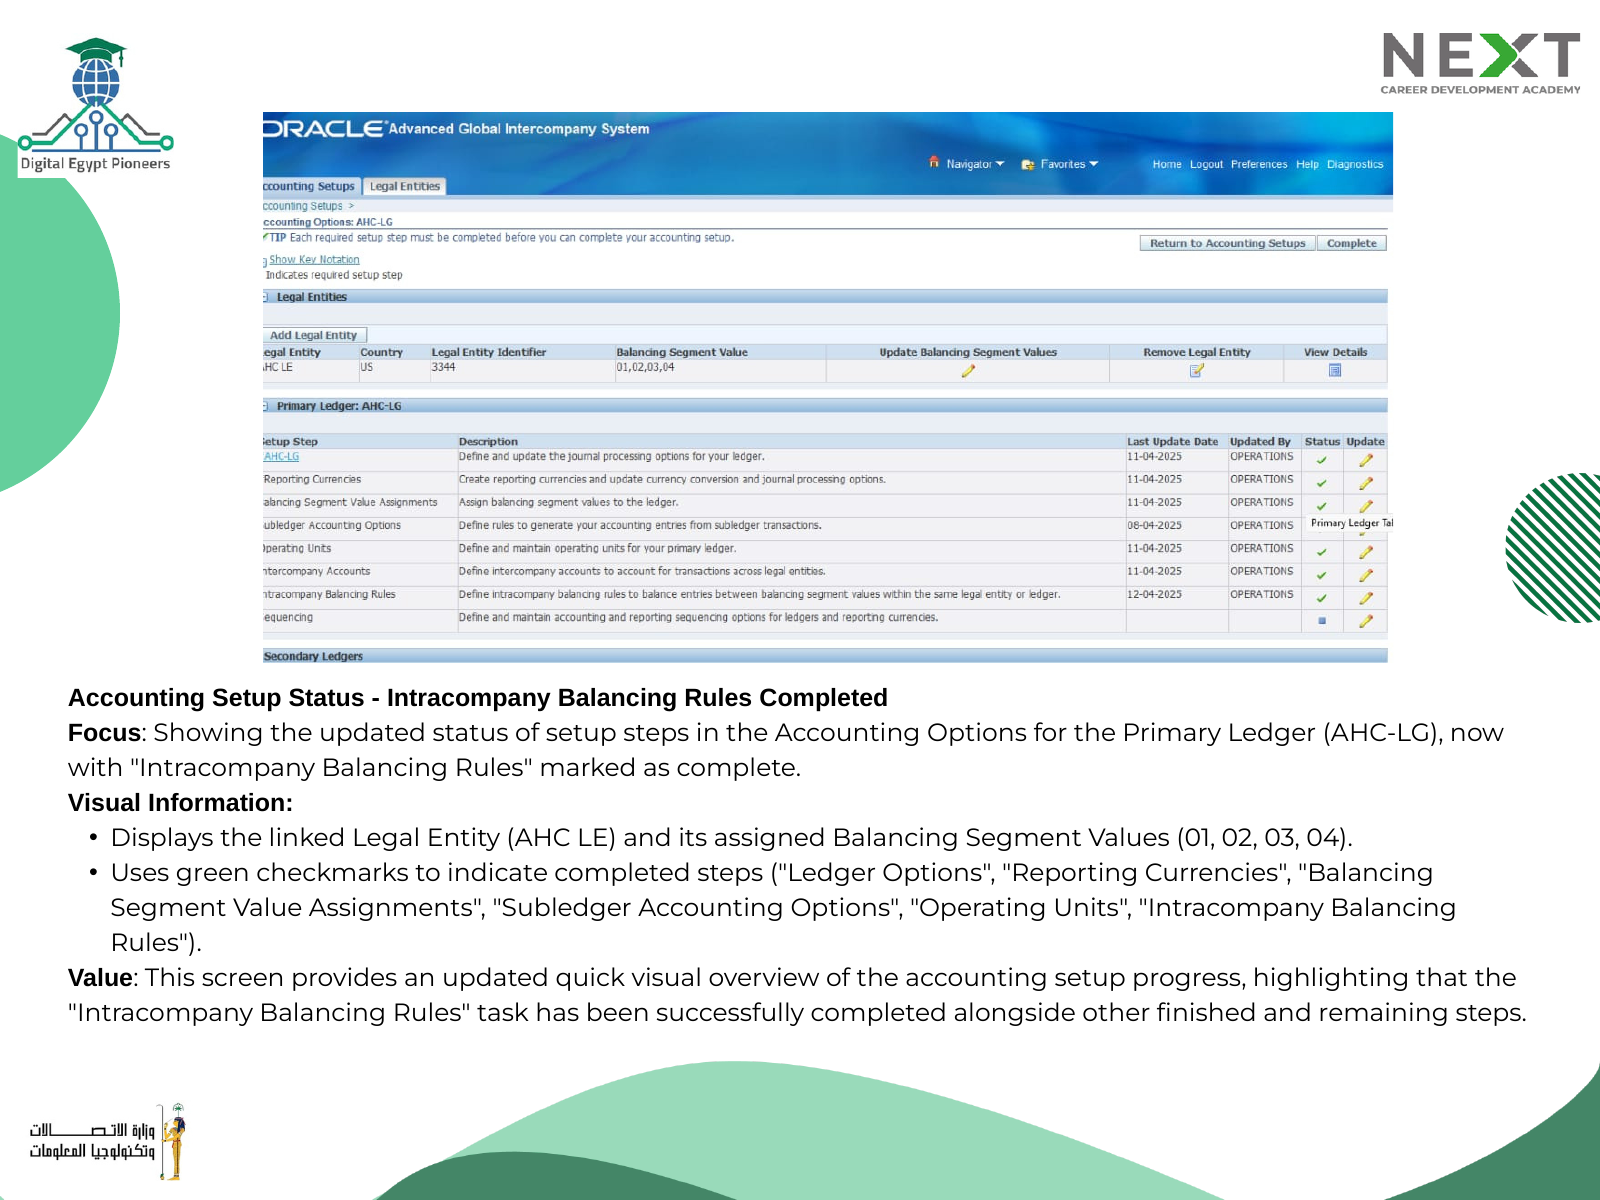

Accounting Setup Status - Intracompany Balancing Rules Completed
Focus: Showing the updated status of setup steps in the Accounting Options for the Primary Ledger (AHC-LG), now with "Intracompany Balancing Rules" marked as complete.
Visual Information:
Displays the linked Legal Entity (AHC LE) and its assigned Balancing Segment Values (01, 02, 03, 04).
Uses green checkmarks to indicate completed steps ("Ledger Options", "Reporting Currencies", "Balancing Segment Value Assignments", "Subledger Accounting Options", "Operating Units", "Intracompany Balancing Rules").
Value: This screen provides an updated quick visual overview of the accounting setup progress, highlighting that the "Intracompany Balancing Rules" task has been successfully completed alongside other finished and remaining steps.